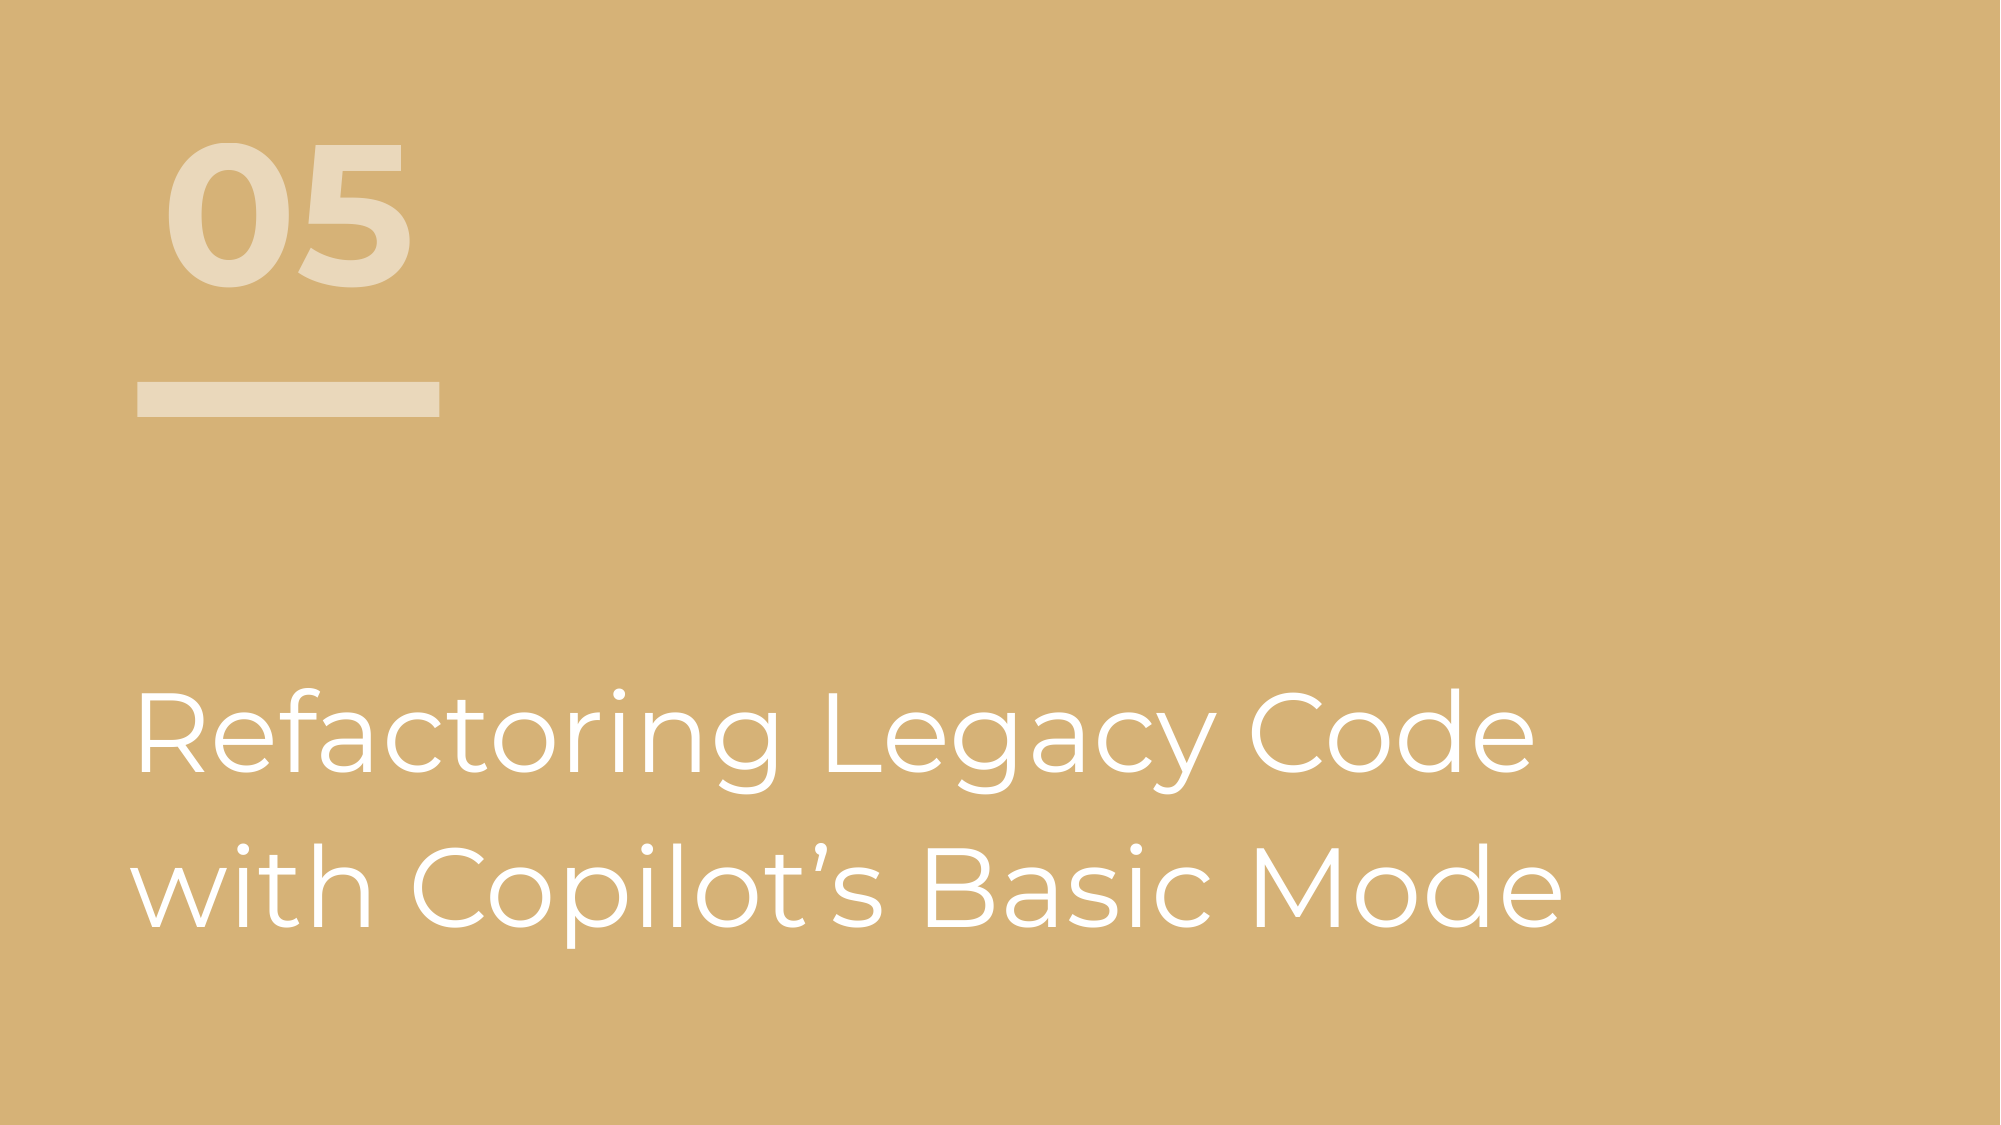

# 05
Refactoring Legacy Code with Copilot’s Basic Mode